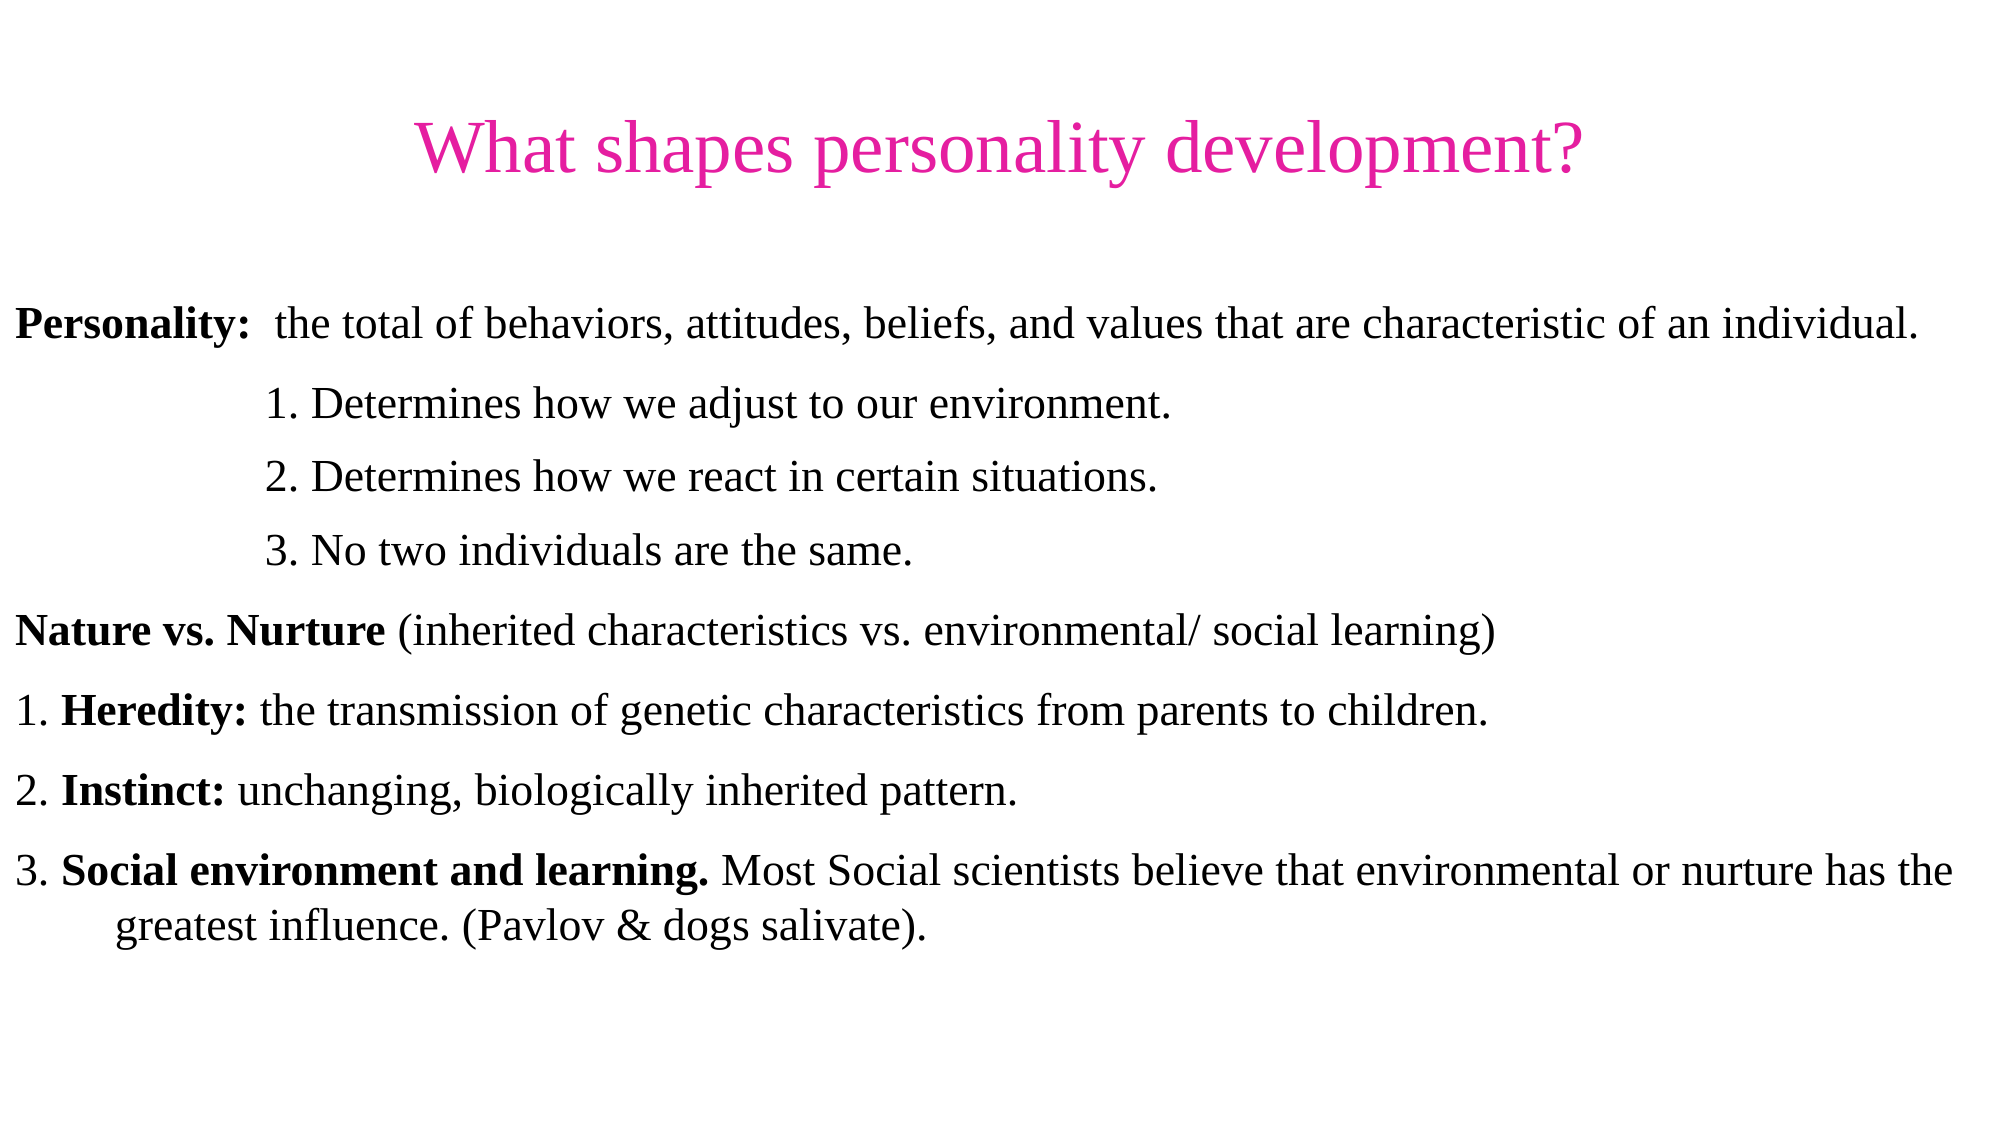

What shapes personality development?

Personality:  the total of behaviors, attitudes, beliefs, and values that are characteristic of an individual.
		1. Determines how we adjust to our environment.
		2. Determines how we react in certain situations.
		3. No two individuals are the same.
Nature vs. Nurture (inherited characteristics vs. environmental/ social learning)
1. Heredity: the transmission of genetic characteristics from parents to children.
2. Instinct: unchanging, biologically inherited pattern.
3. Social environment and learning. Most Social scientists believe that environmental or nurture has the greatest influence. (Pavlov & dogs salivate).